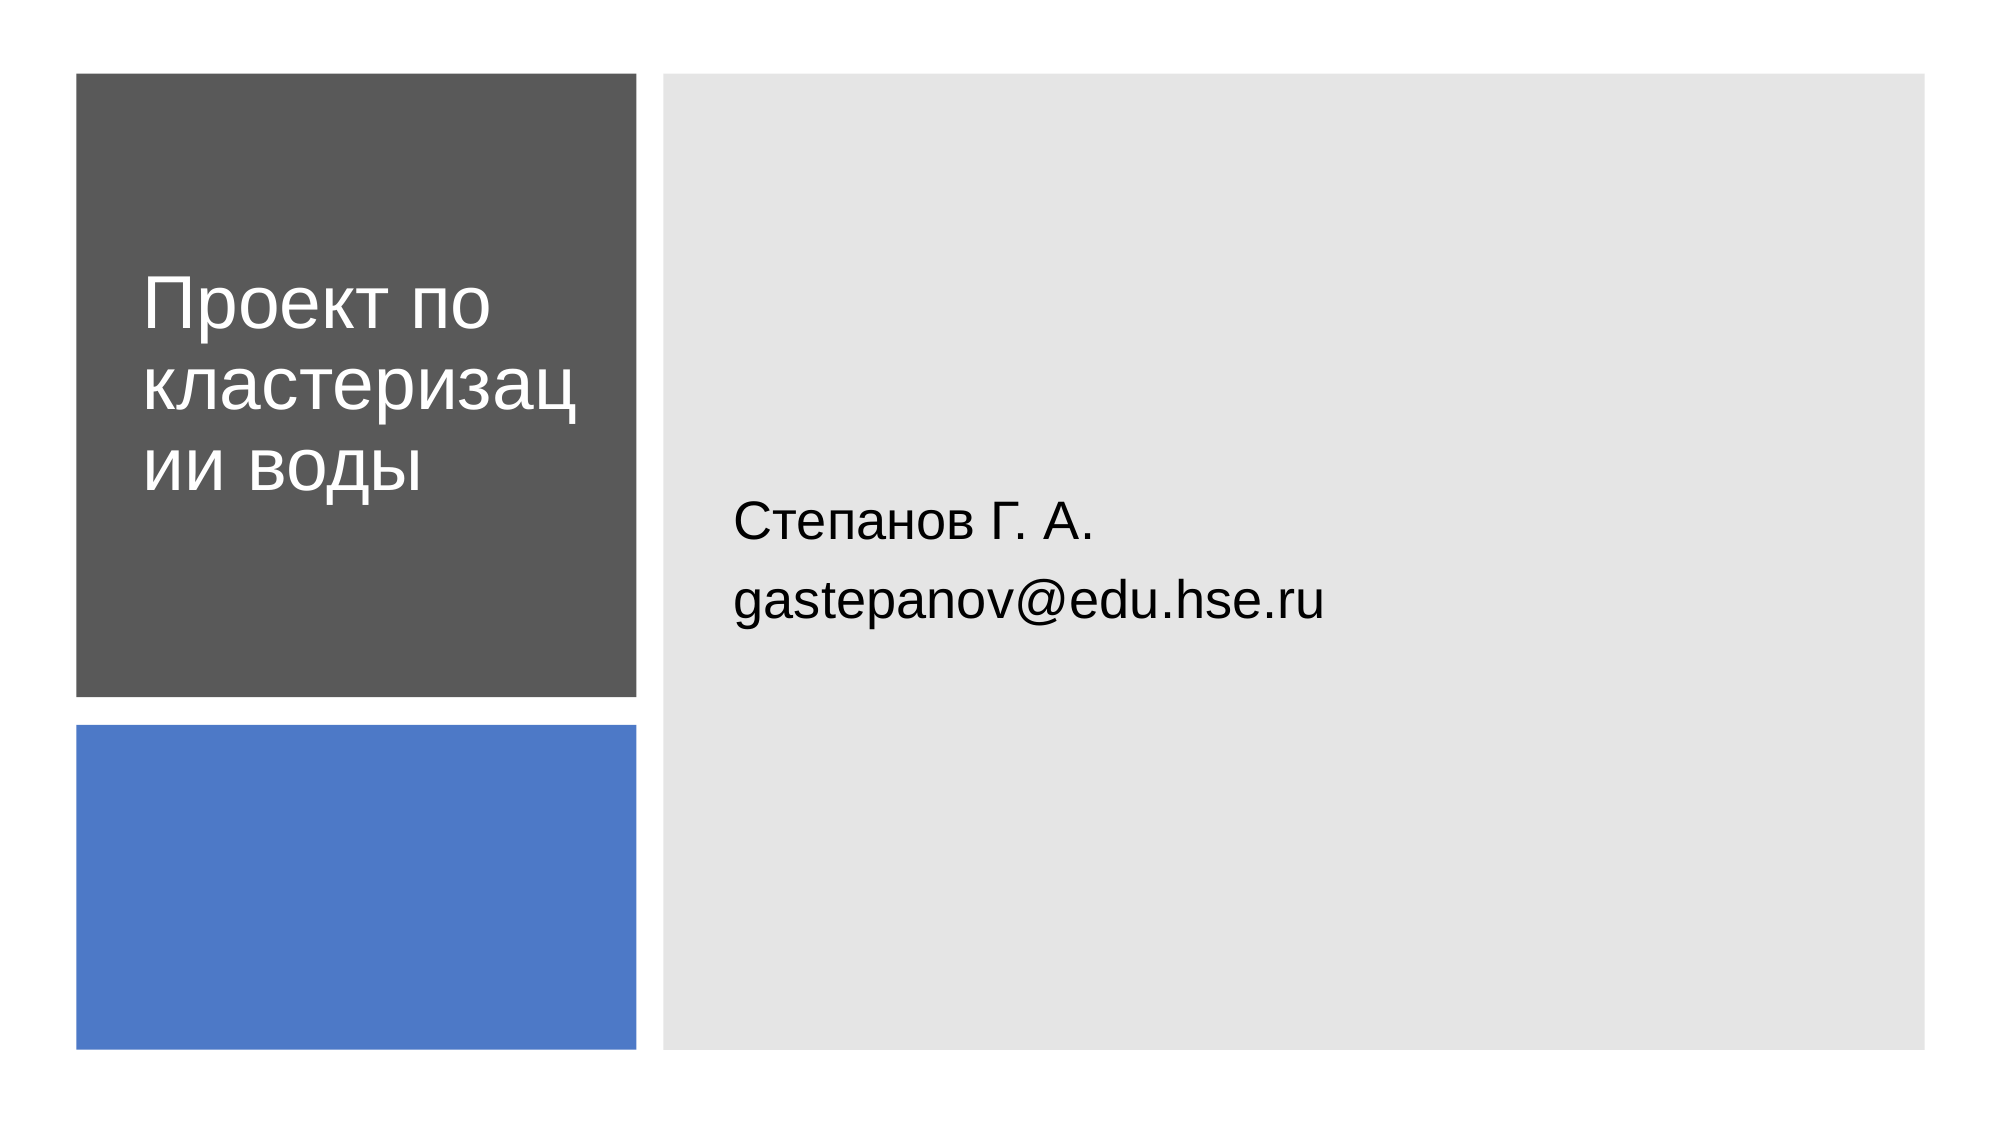

Степанов Г. А.
gastepanov@edu.hse.ru
# Проект по кластеризации воды